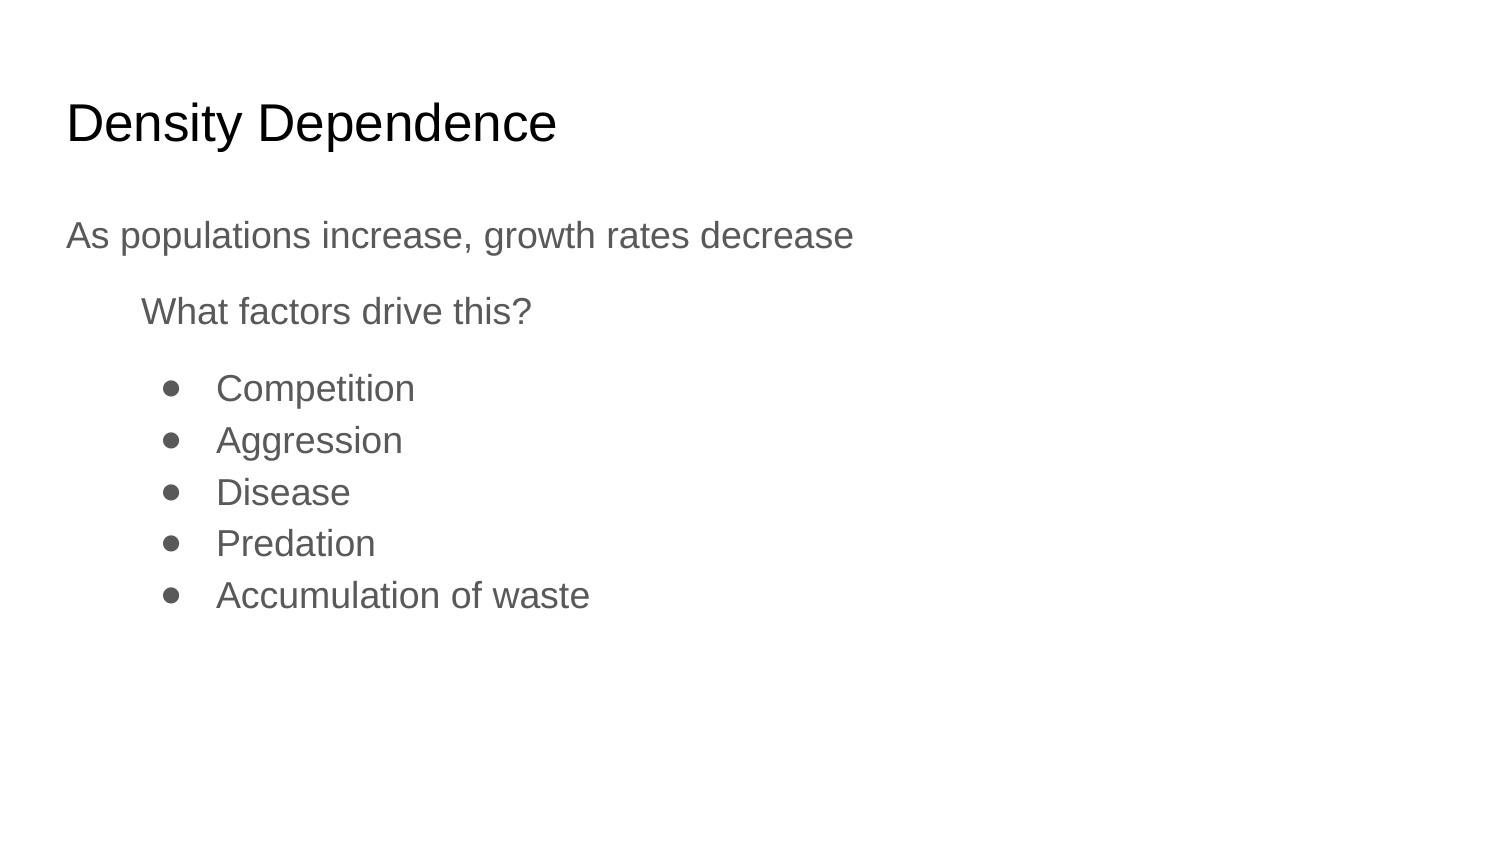

# Density Dependence
As populations increase, growth rates decrease
What factors drive this?
Competition
Aggression
Disease
Predation
Accumulation of waste